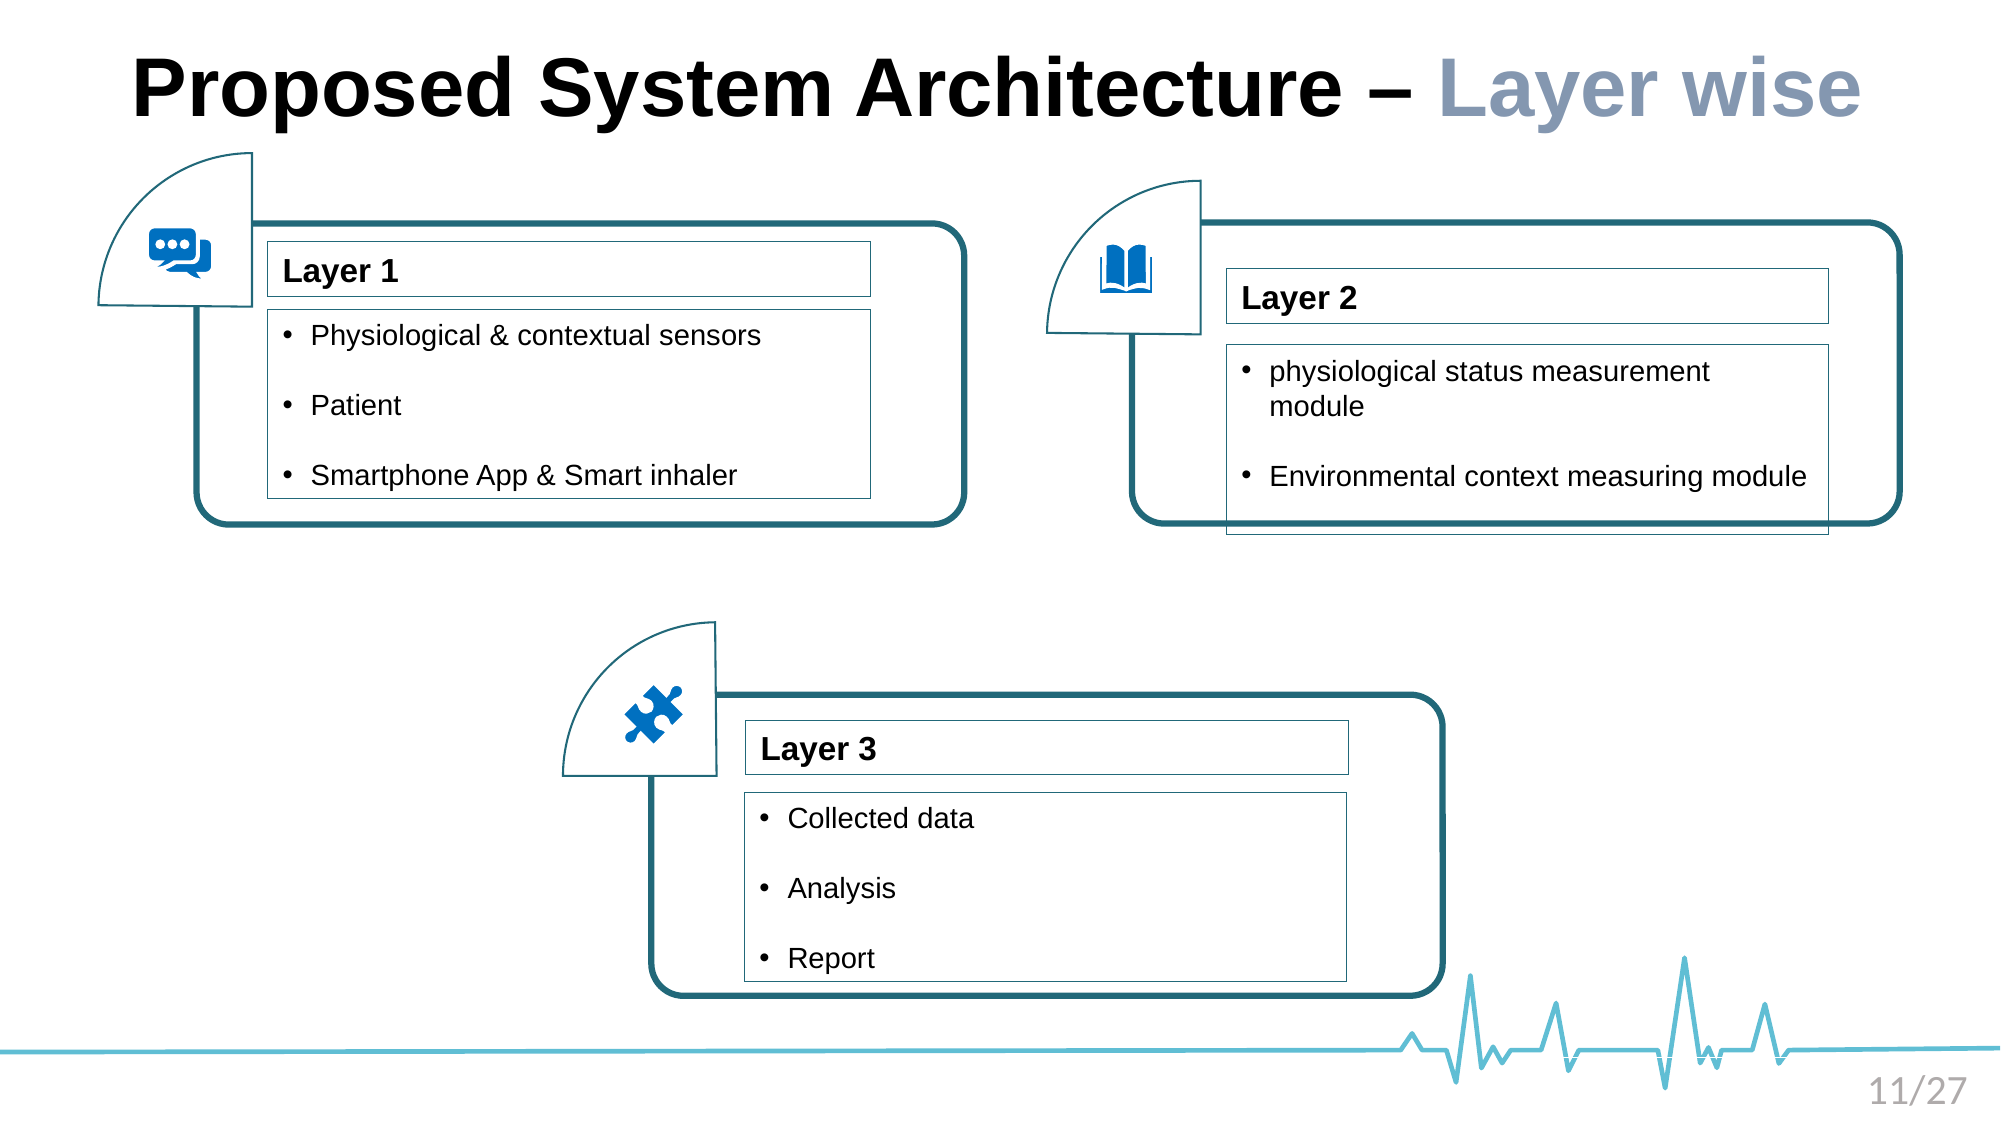

Proposed System Architecture – Layer wise

Layer 1
Physiological & contextual sensors

Patient

Smartphone App & Smart inhaler

Layer 2
physiological status measurement module

Environmental context measuring module

Layer 3
Collected data

Analysis

Report
11/27